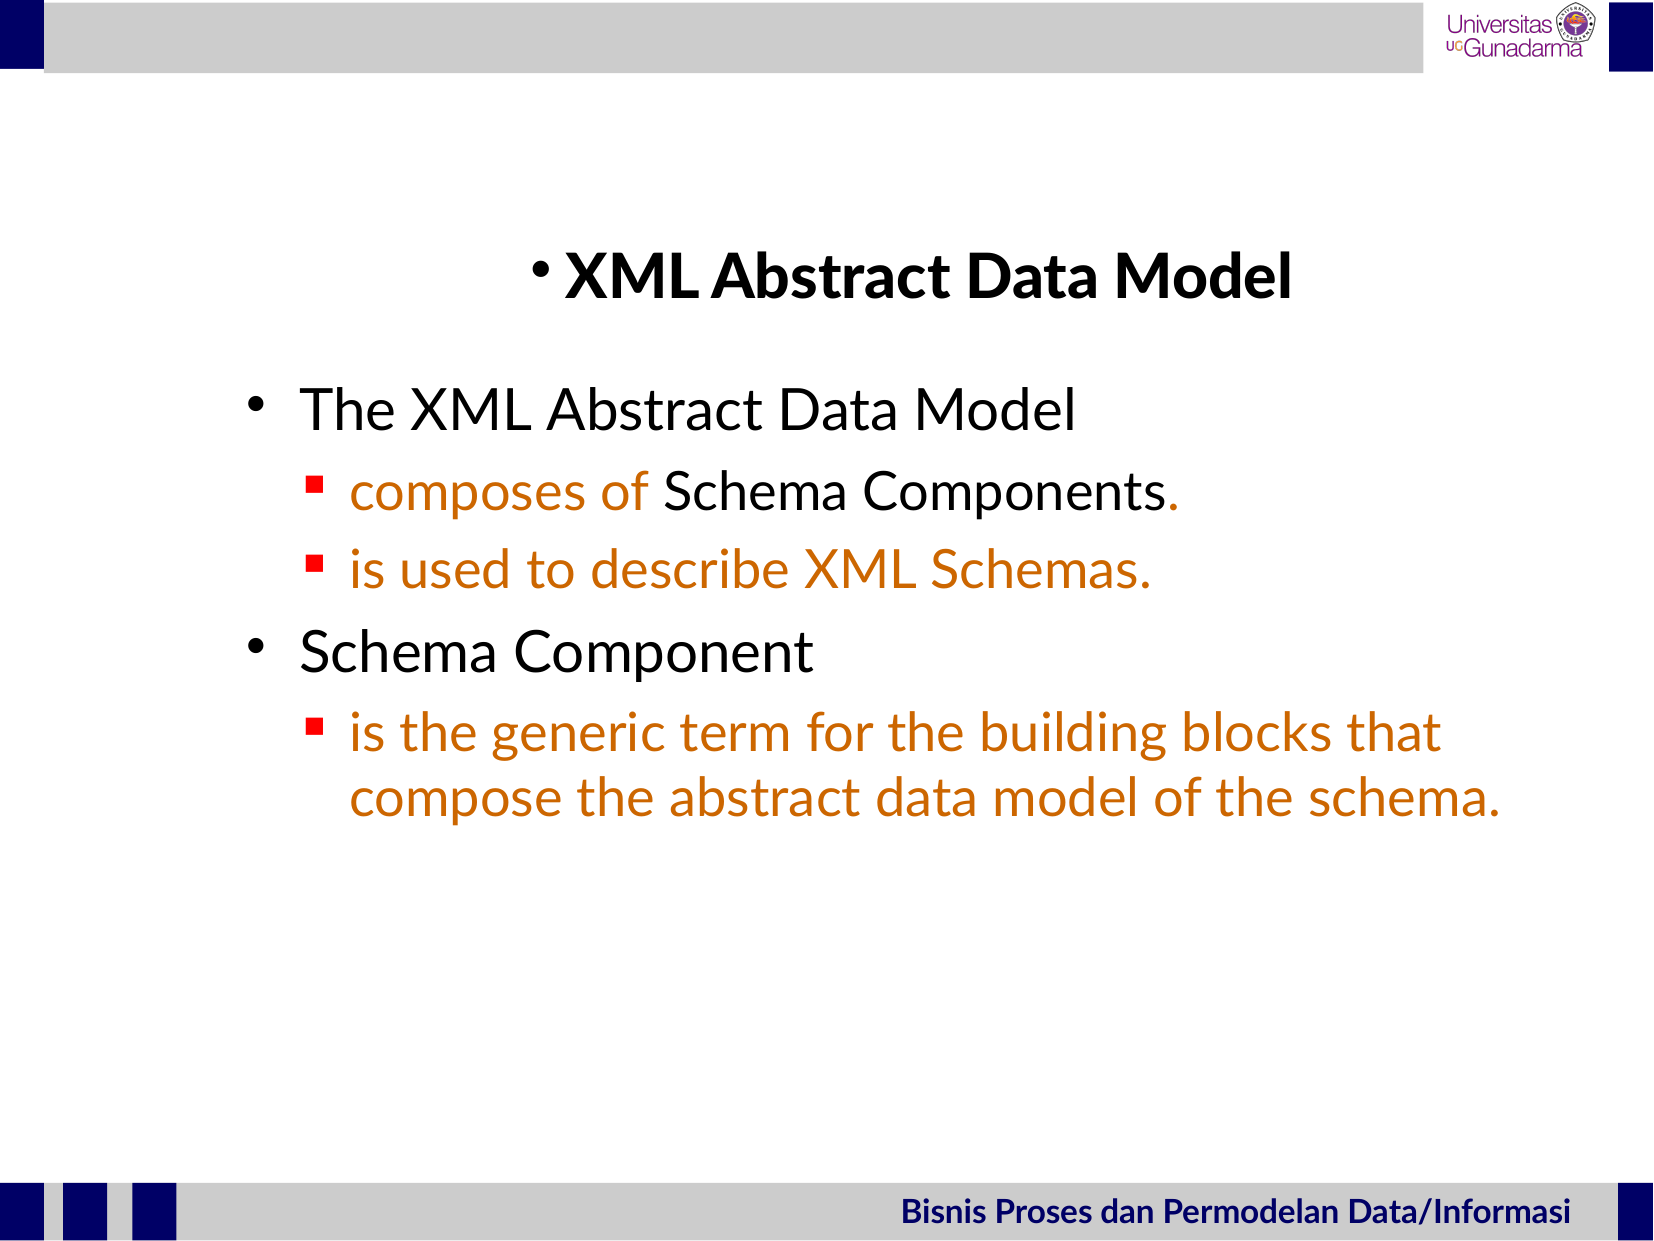

XML Abstract Data Model
The XML Abstract Data Model
composes of Schema Components.
is used to describe XML Schemas.
Schema Component
is the generic term for the building blocks that compose the abstract data model of the schema.